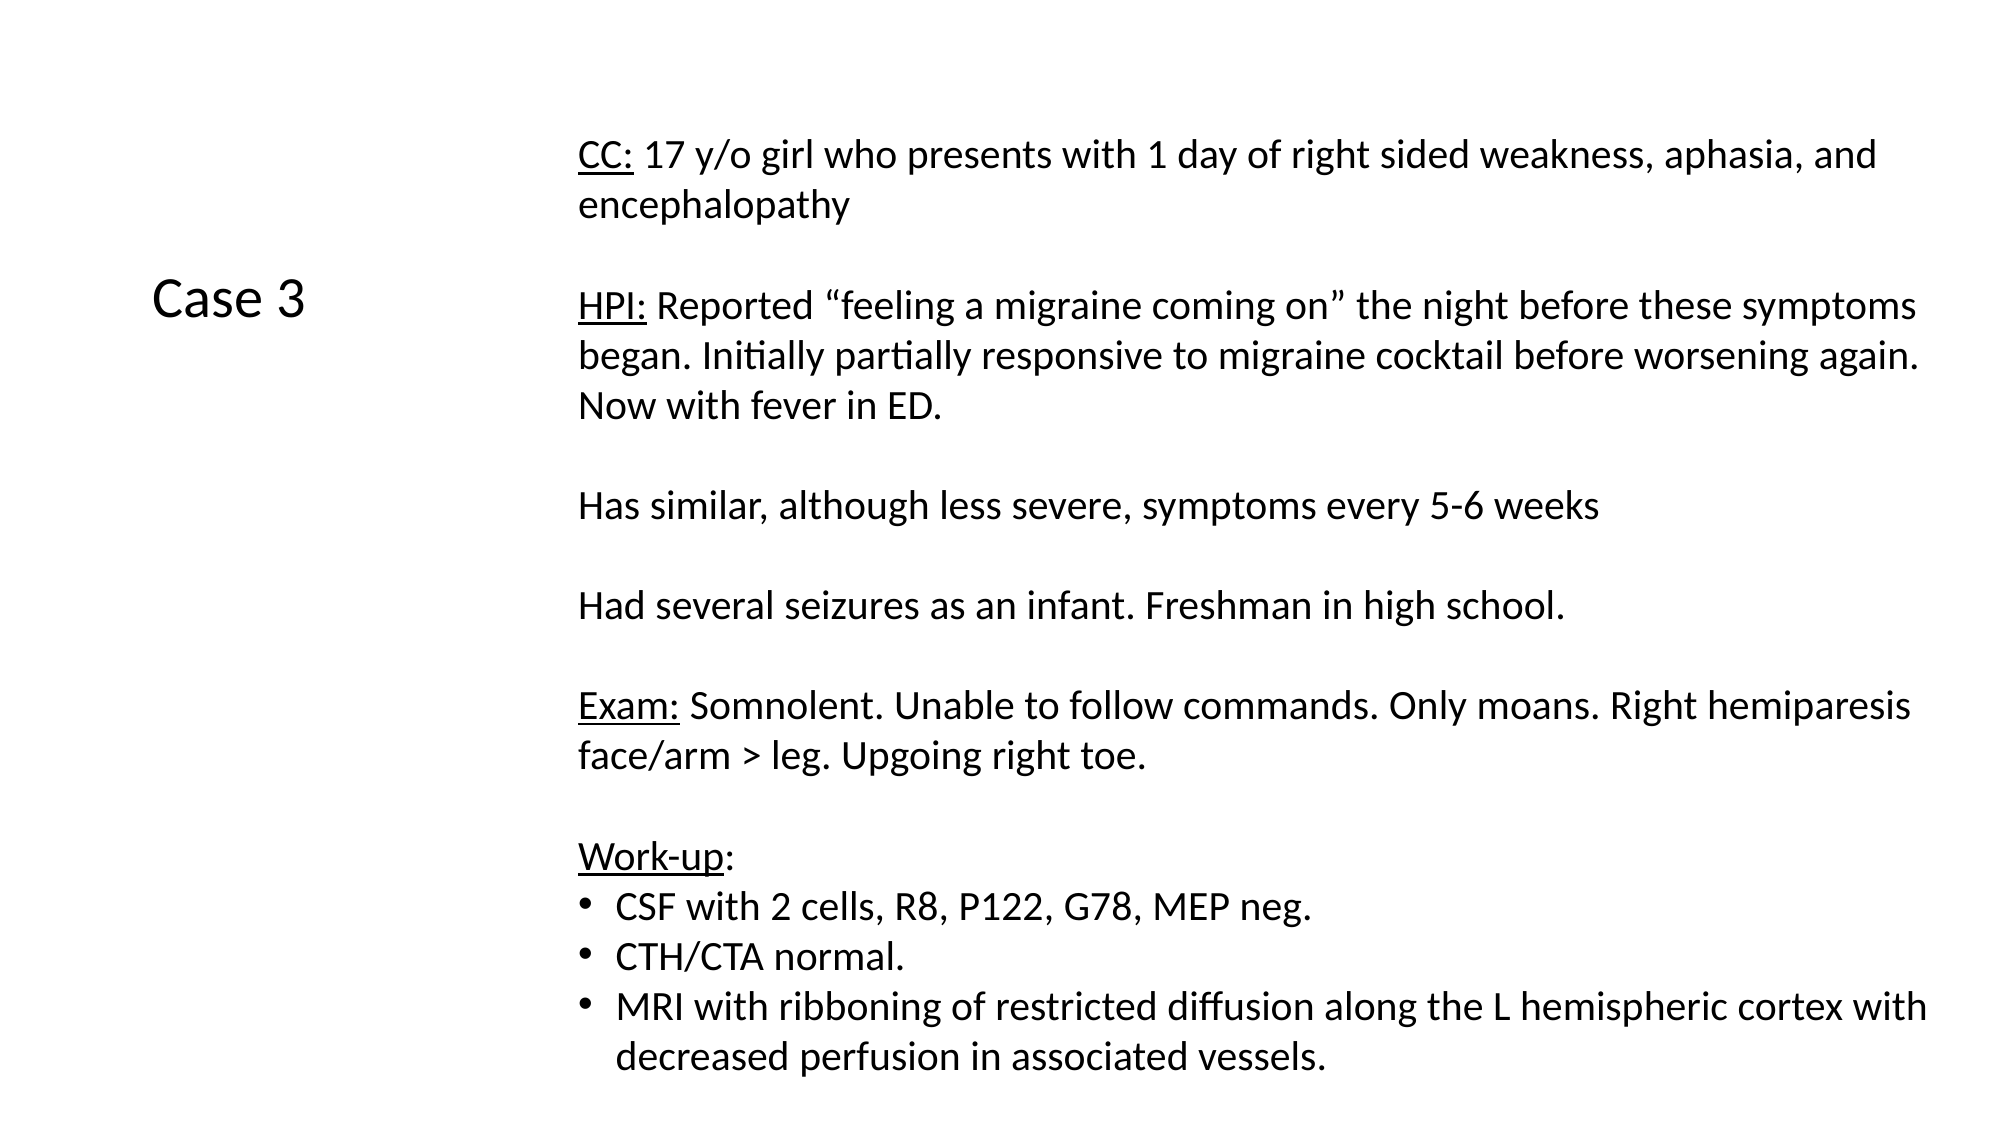

CC: 17 y/o girl who presents with 1 day of right sided weakness, aphasia, and encephalopathy

HPI: Reported “feeling a migraine coming on” the night before these symptoms began. Initially partially responsive to migraine cocktail before worsening again. Now with fever in ED.

Has similar, although less severe, symptoms every 5-6 weeks

Had several seizures as an infant. Freshman in high school.

Exam: Somnolent. Unable to follow commands. Only moans. Right hemiparesis face/arm > leg. Upgoing right toe.

Work-up:
CSF with 2 cells, R8, P122, G78, MEP neg.
CTH/CTA normal.
MRI with ribboning of restricted diffusion along the L hemispheric cortex with decreased perfusion in associated vessels.
# Case 3